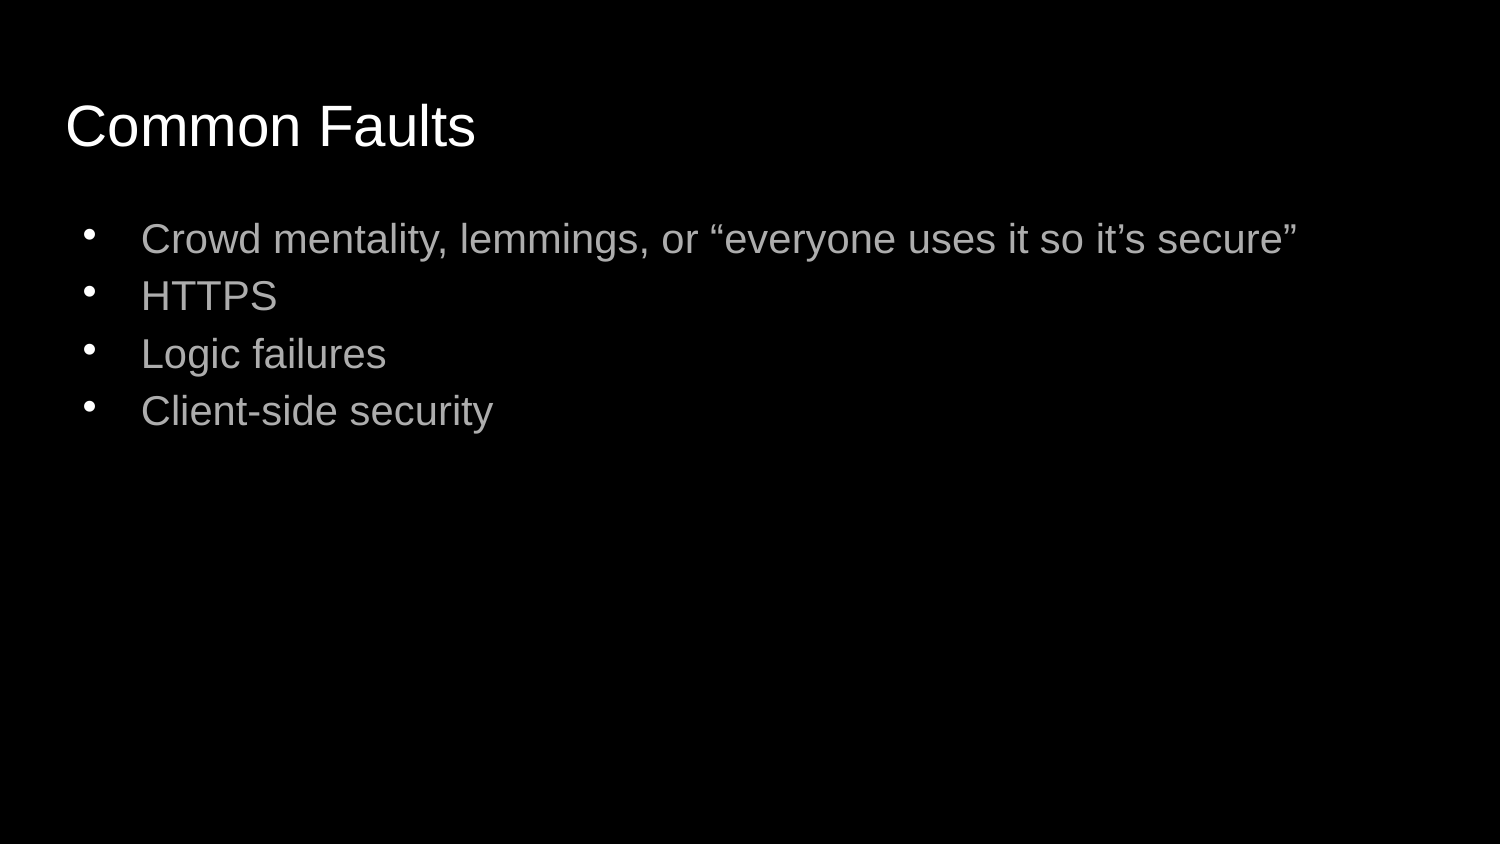

Common Faults
Crowd mentality, lemmings, or “everyone uses it so it’s secure”
HTTPS
Logic failures
Client-side security